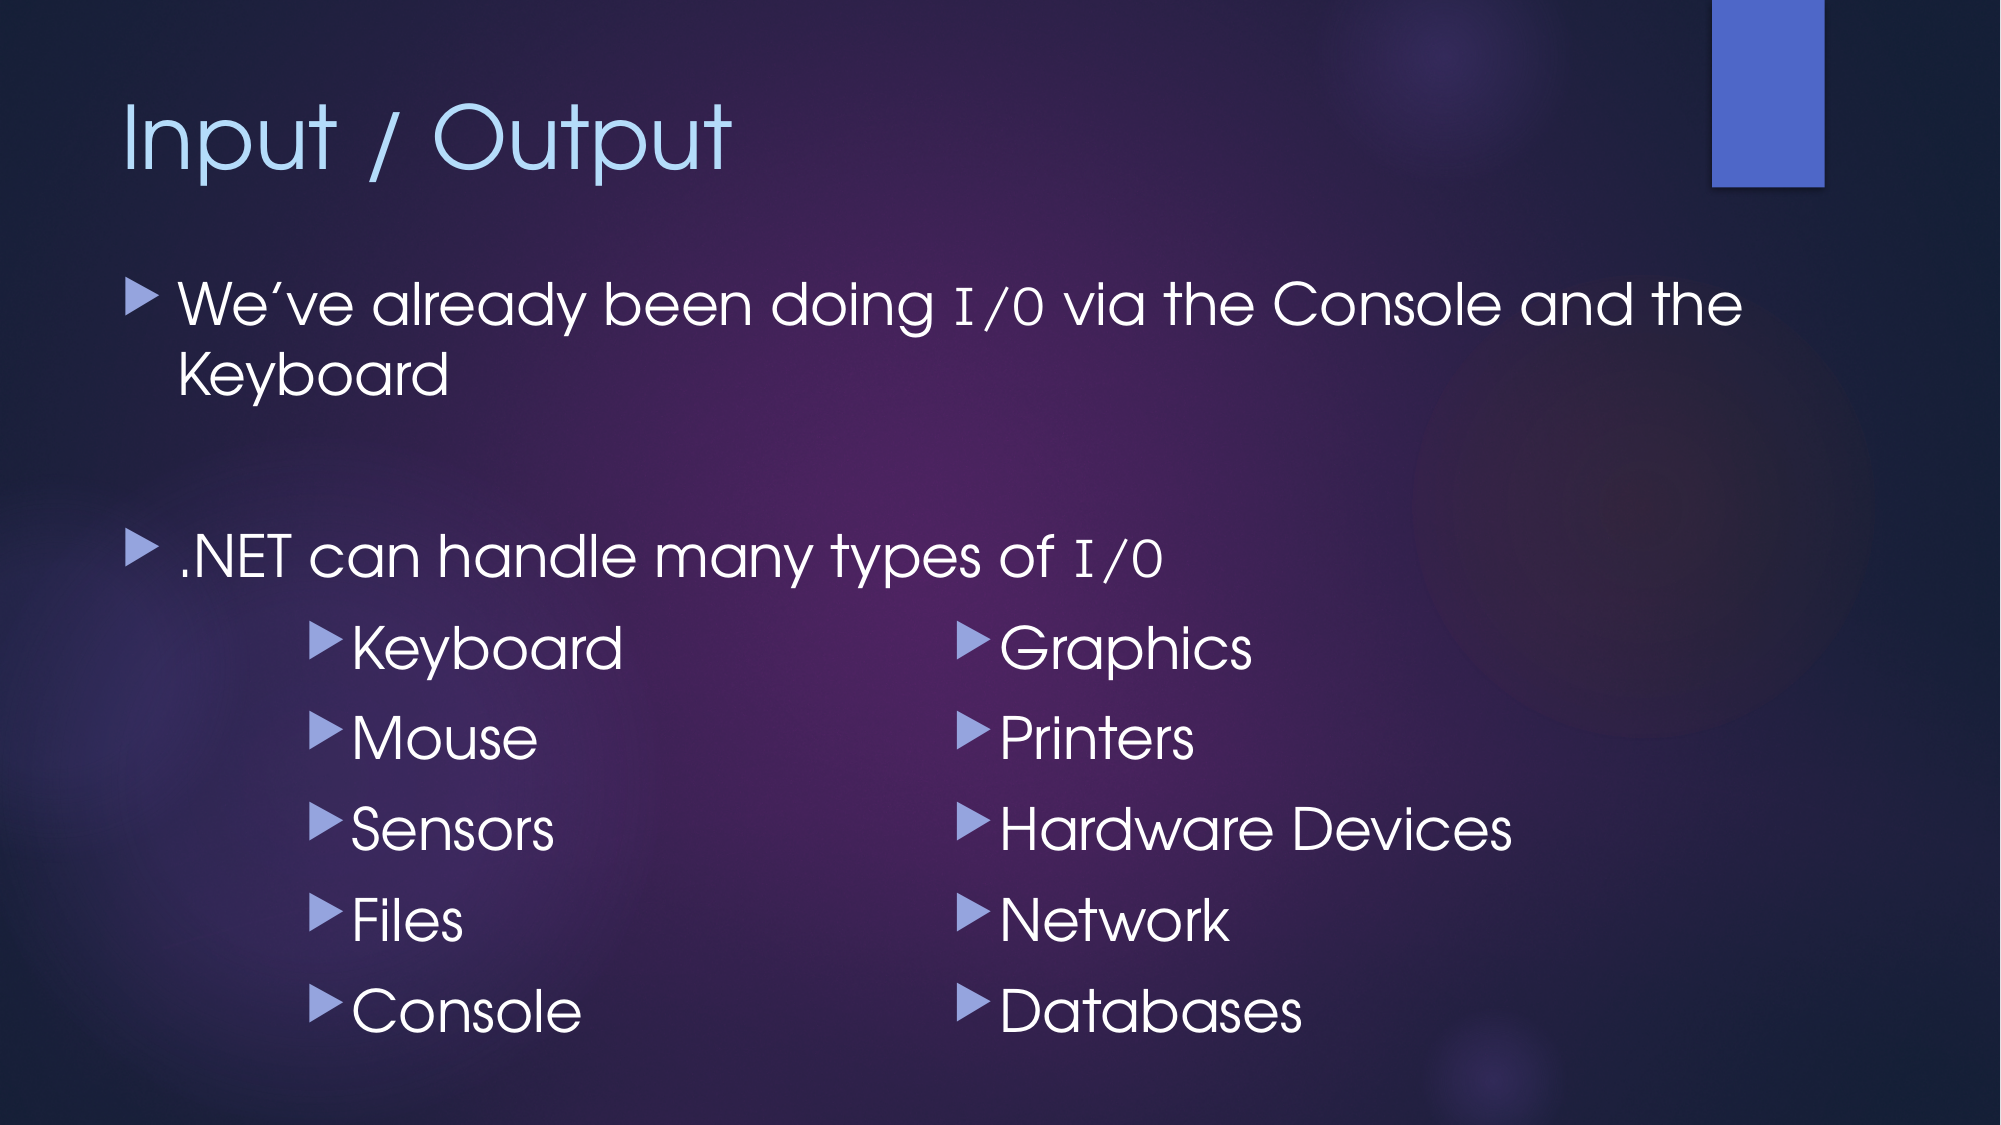

# Input / Output
We’ve already been doing I/O via the Console and the Keyboard

.NET can handle many types of I/O
Keyboard
Mouse
Sensors
Files
Console
Graphics
Printers
Hardware Devices
Network
Databases